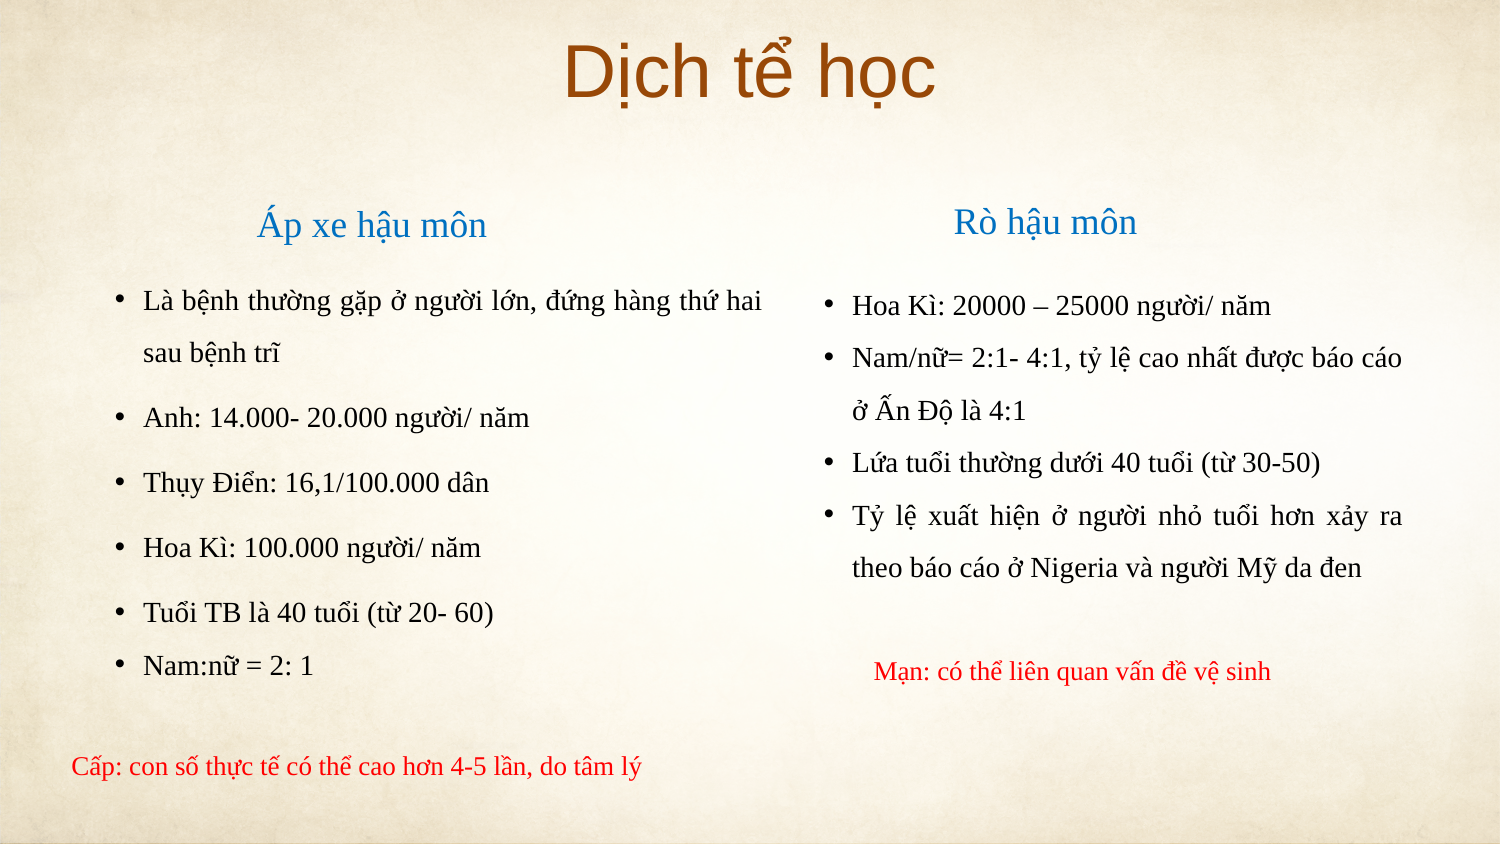

Dịch tể học

Rò hậu môn
Áp xe hậu môn
Là bệnh thường gặp ở người lớn, đứng hàng thứ hai sau bệnh trĩ
Anh: 14.000- 20.000 người/ năm
Thụy Điển: 16,1/100.000 dân
Hoa Kì: 100.000 người/ năm
Tuổi TB là 40 tuổi (từ 20- 60)
Nam:nữ = 2: 1
Hoa Kì: 20000 – 25000 người/ năm
Nam/nữ= 2:1- 4:1, tỷ lệ cao nhất được báo cáo ở Ấn Độ là 4:1
Lứa tuổi thường dưới 40 tuổi (từ 30-50)
Tỷ lệ xuất hiện ở người nhỏ tuổi hơn xảy ra theo báo cáo ở Nigeria và người Mỹ da đen
Mạn: có thể liên quan vấn đề vệ sinh
Cấp: con số thực tế có thể cao hơn 4-5 lần, do tâm lý